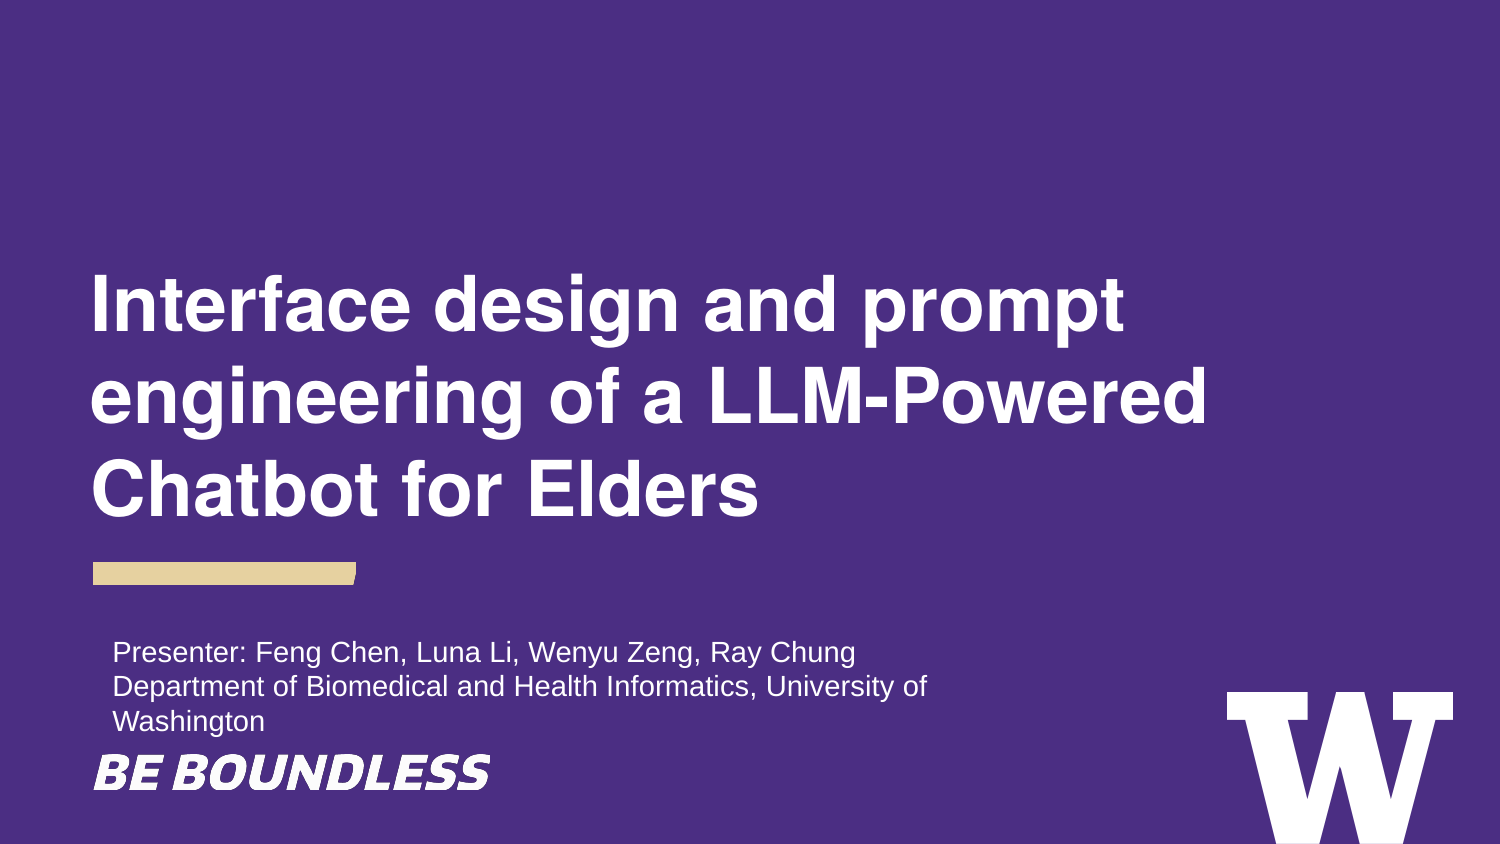

# Interface design and prompt engineering of a LLM-Powered Chatbot for Elders
Presenter: Feng Chen, Luna Li, Wenyu Zeng, Ray Chung
Department of Biomedical and Health Informatics, University of Washington